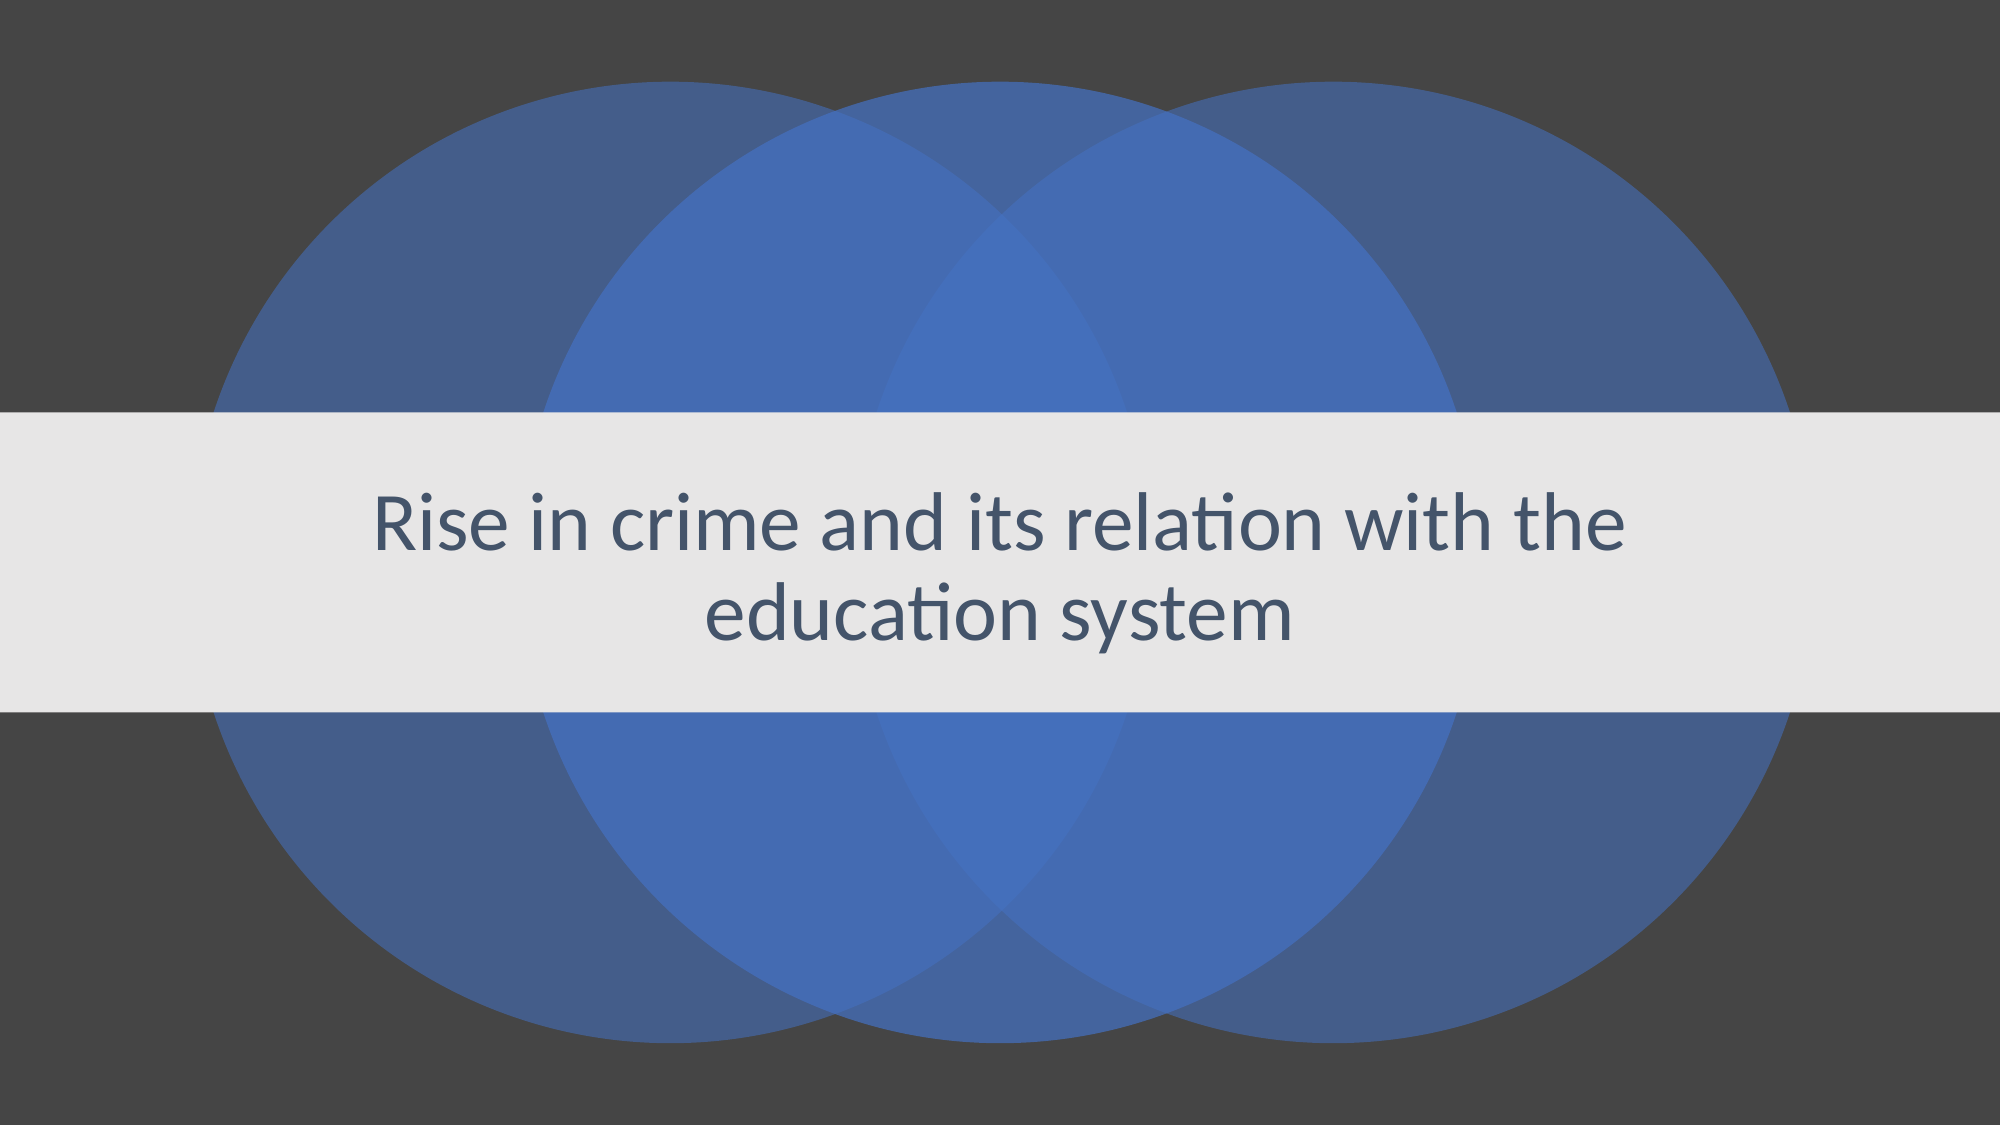

Rise in crime and its relation with the education system